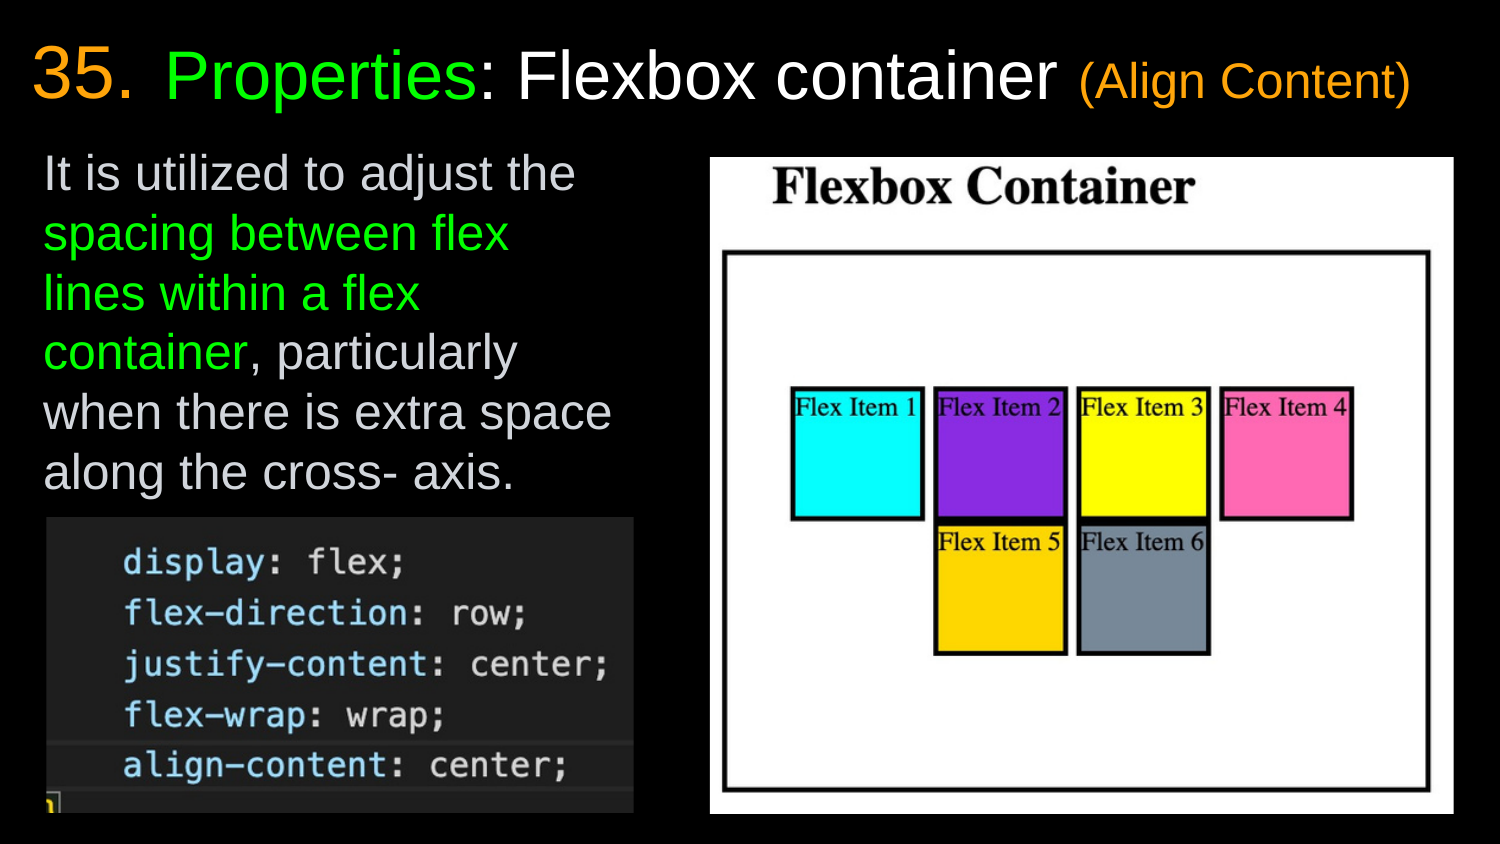

35.
Properties: Flexbox container
(Align Content)
It is utilized to adjust the spacing between flex lines within a flex container, particularly when there is extra space along the cross- axis.